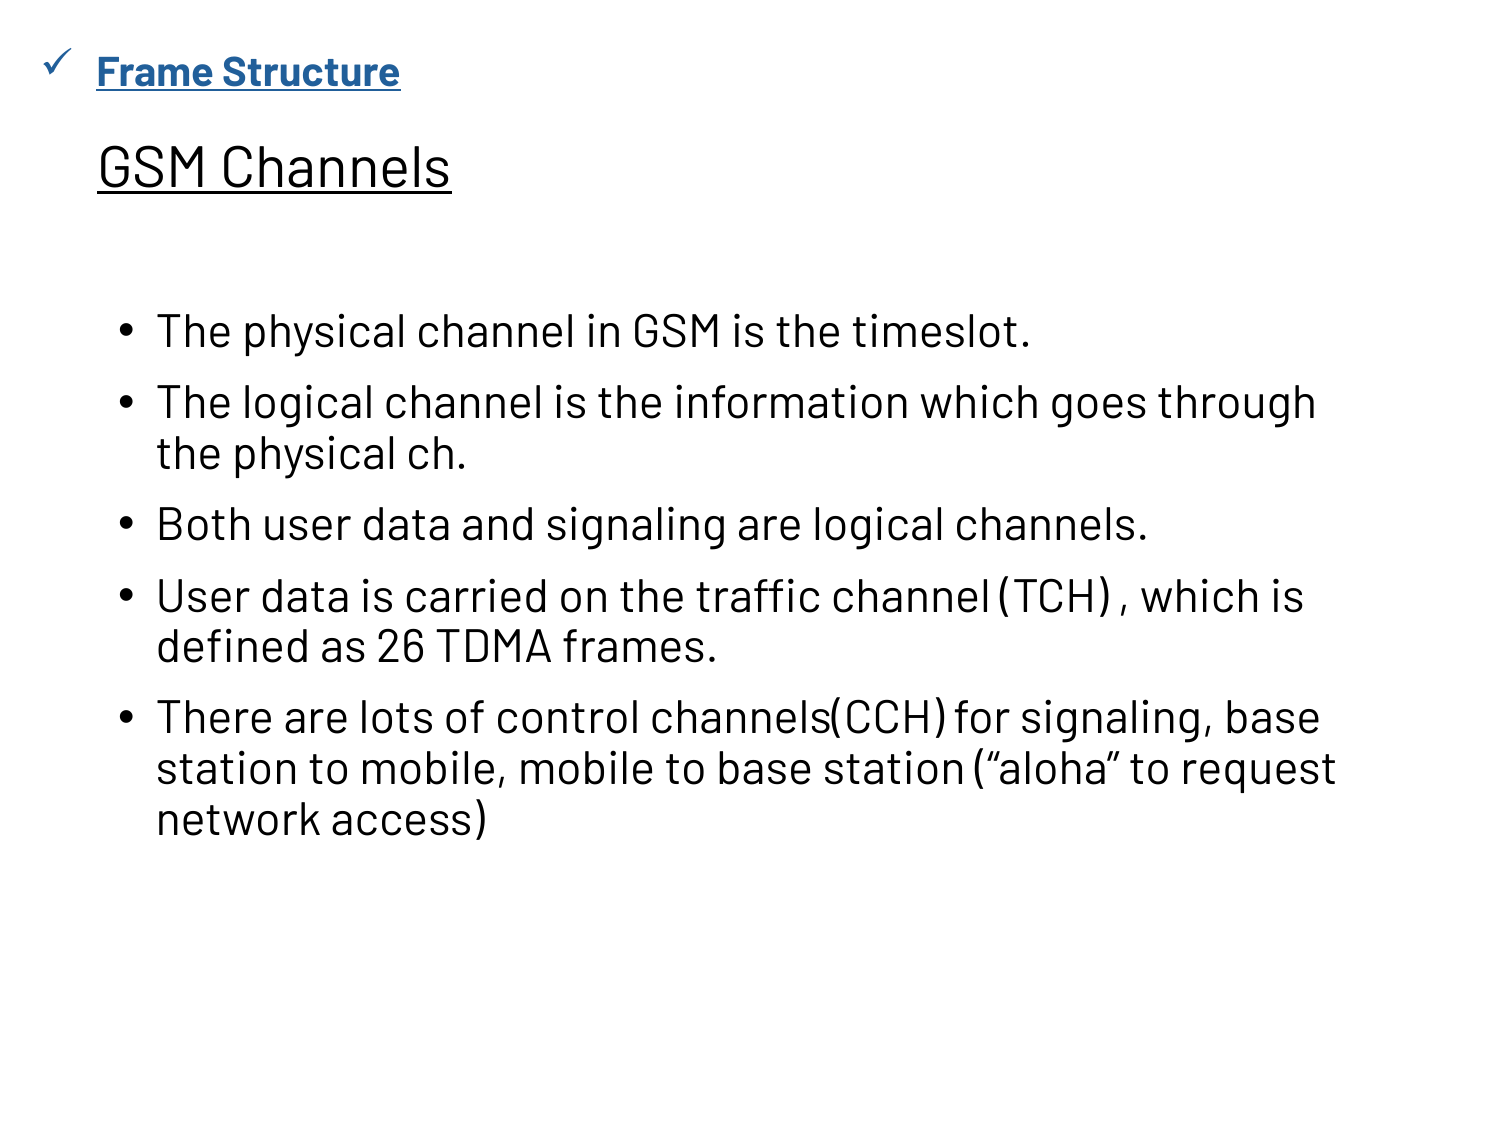

Frame Structure
# GSM Channels
The physical channel in GSM is the timeslot.
The logical channel is the information which goes through the physical ch.
Both user data and signaling are logical channels.
User data is carried on the traffic channel (TCH) , which is defined as 26 TDMA frames.
There are lots of control channels(CCH) for signaling, base station to mobile, mobile to base station (“aloha” to request network access)